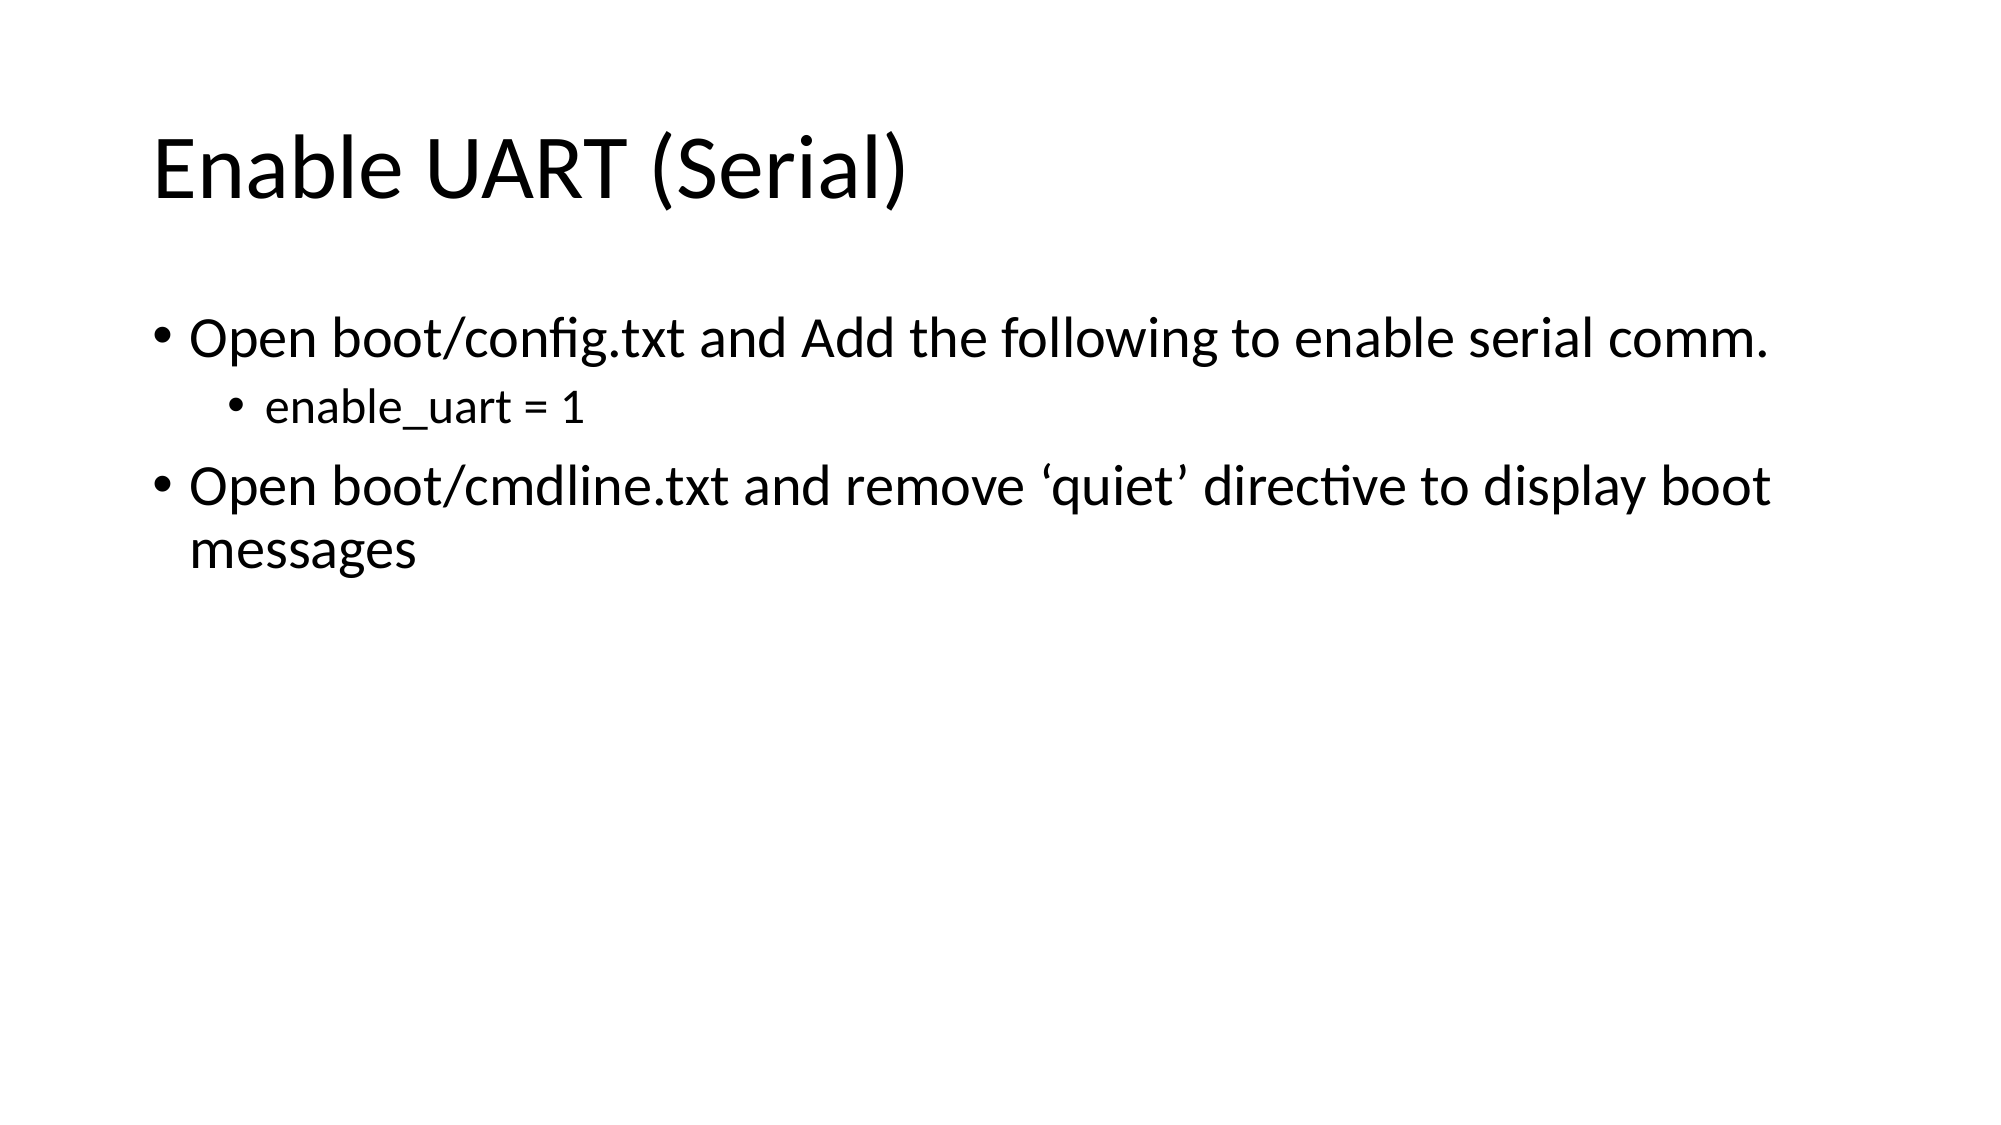

# Enable UART (Serial)
Open boot/config.txt and Add the following to enable serial comm.
enable_uart = 1
Open boot/cmdline.txt and remove ‘quiet’ directive to display boot messages